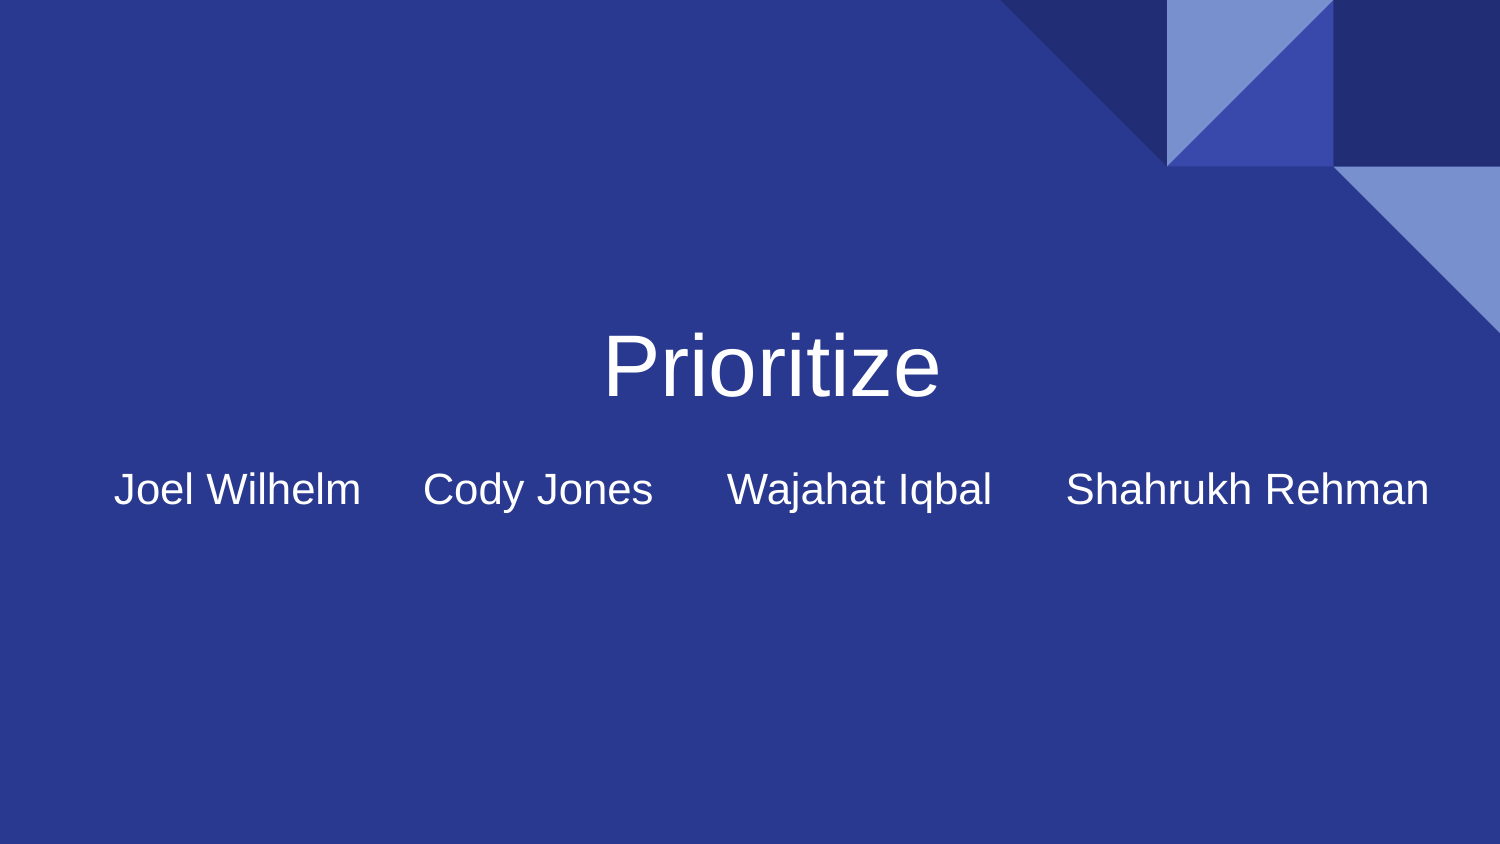

# Prioritize
Joel Wilhelm     Cody Jones      Wajahat Iqbal      Shahrukh Rehman